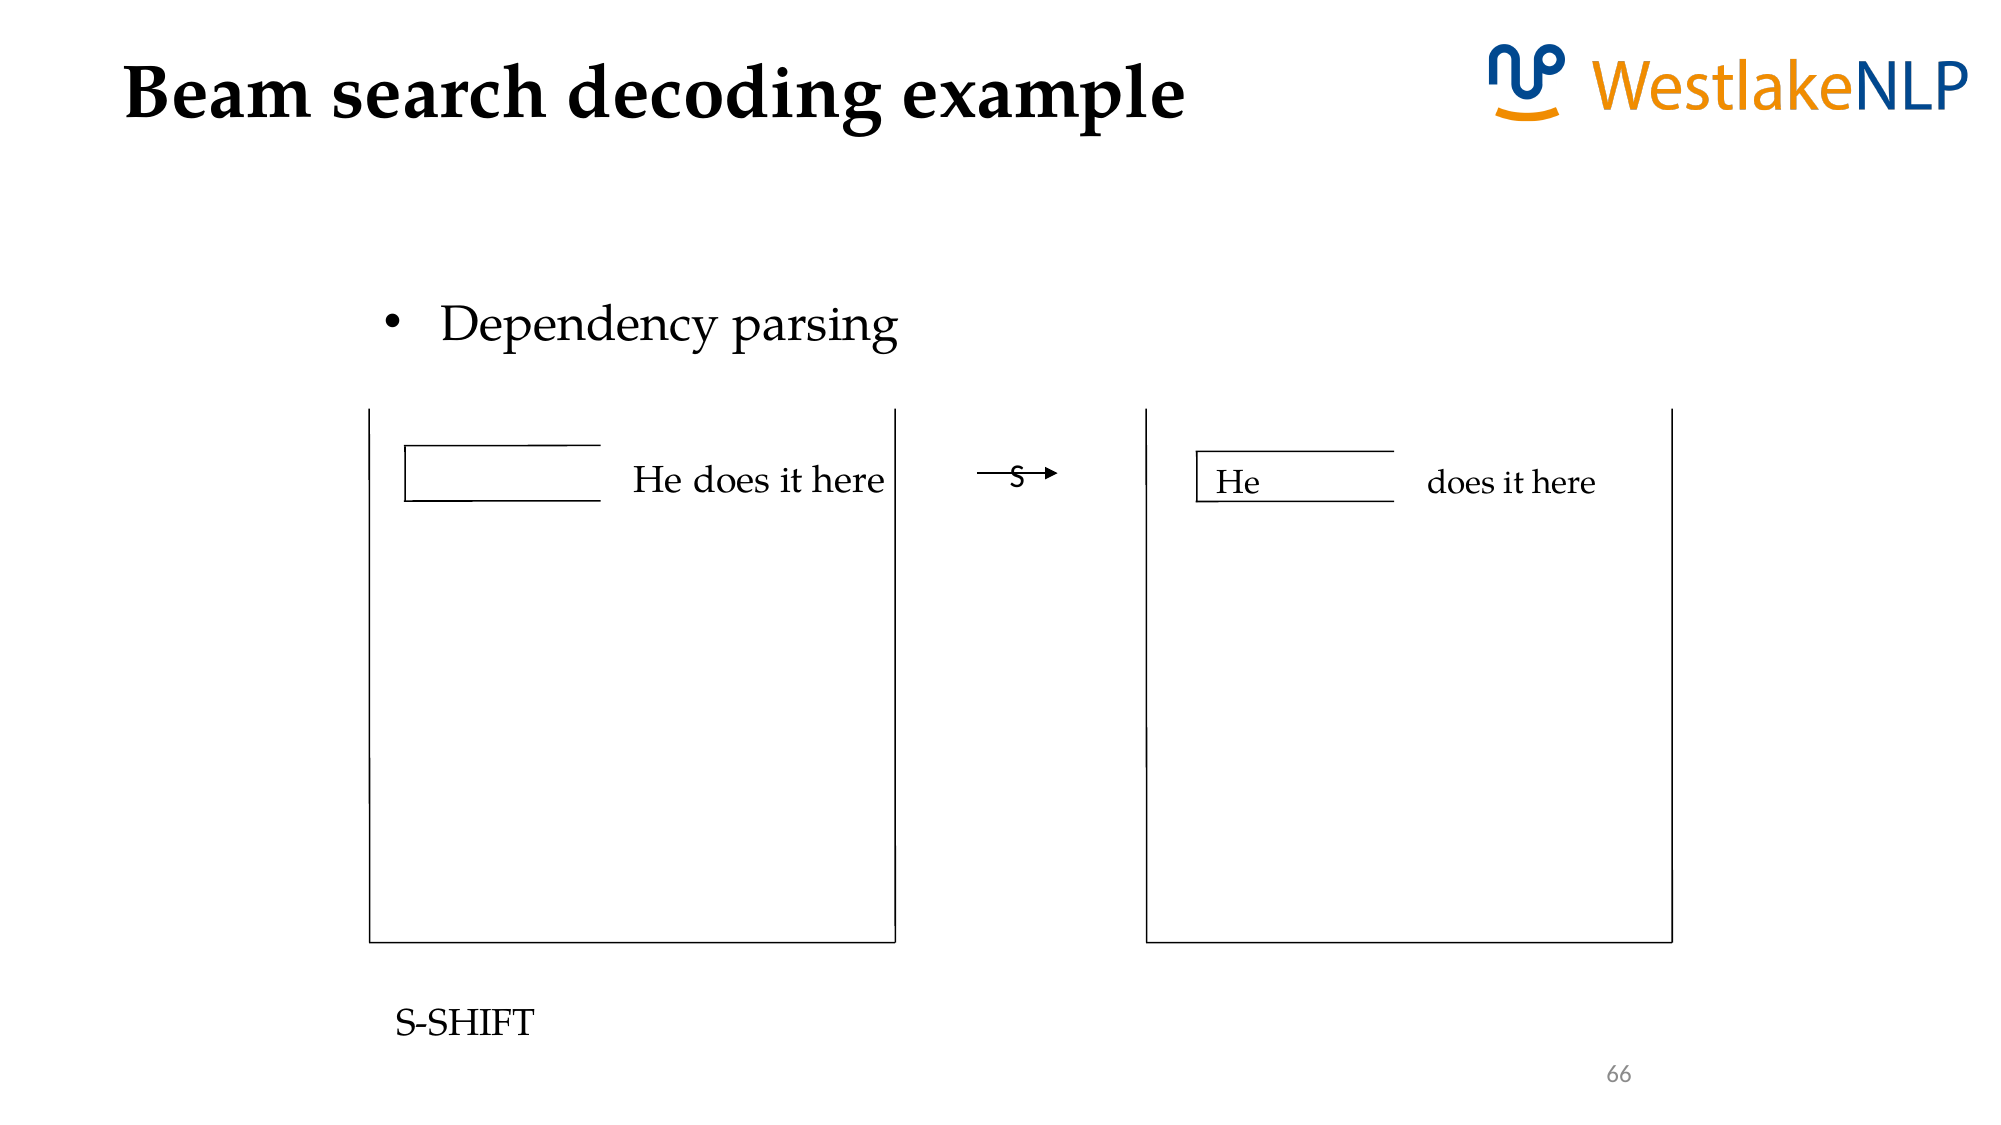

Beam search decoding example
Dependency parsing

S

He does it here

He
does it here
S-SHIFT
66